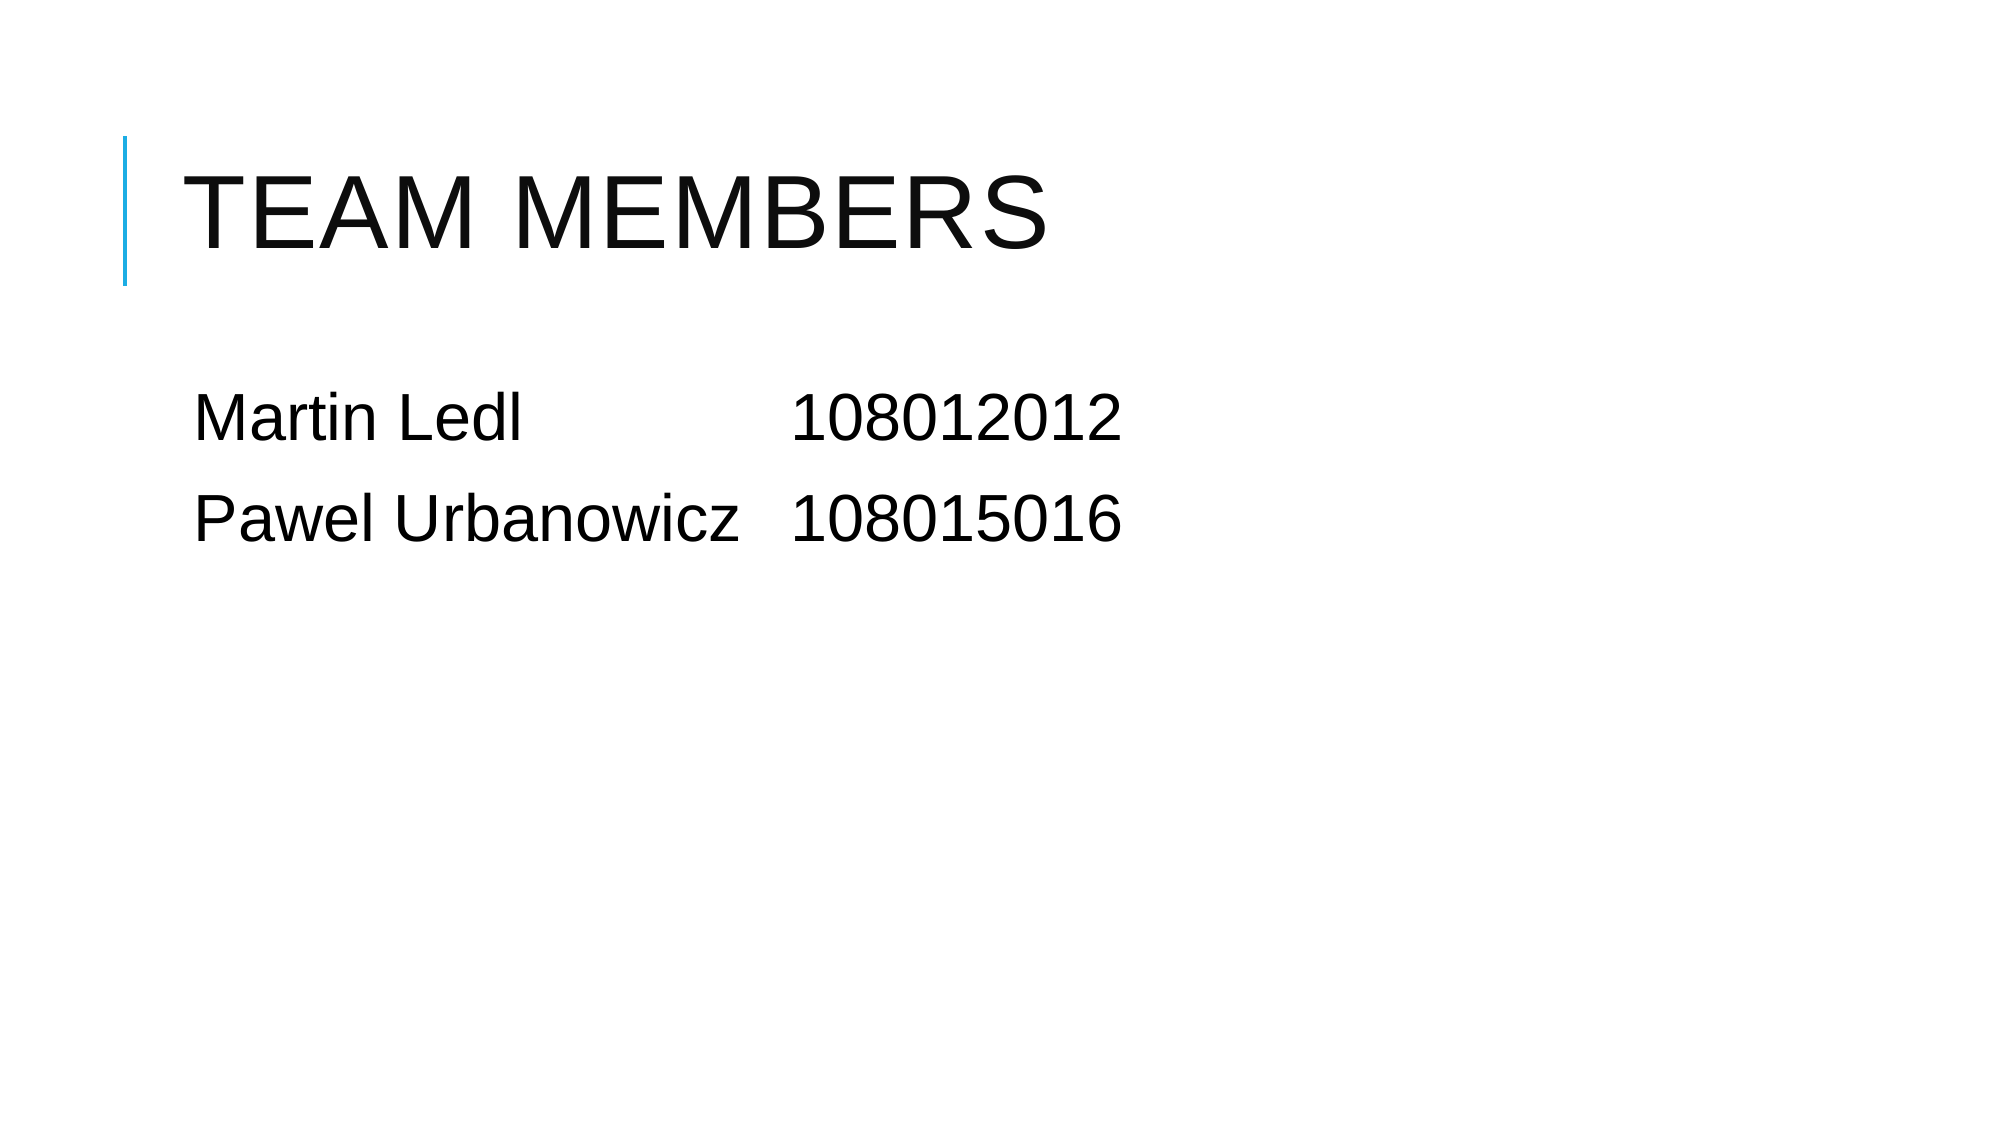

# Team Members
Martin Ledl		108012012
Pawel Urbanowicz	108015016